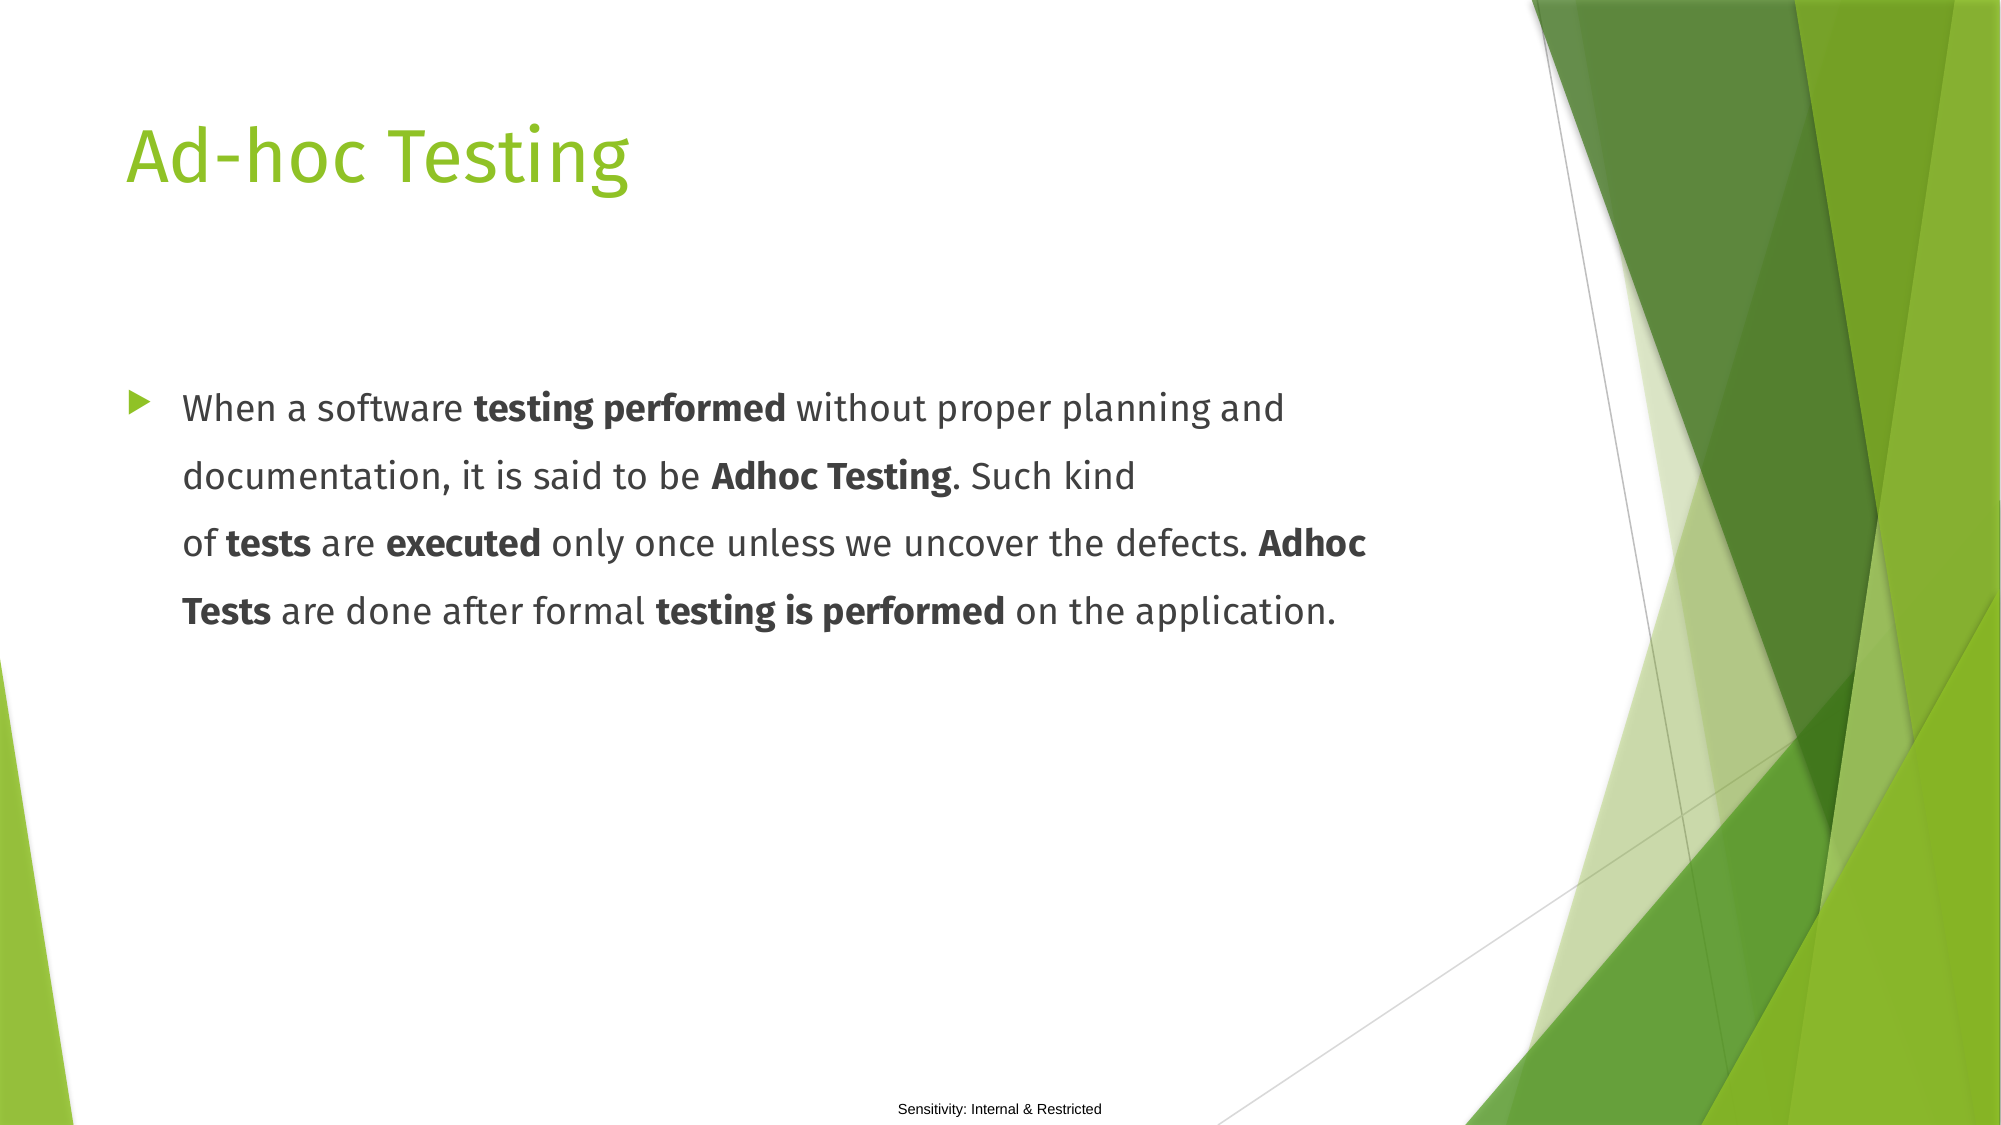

# Ad-hoc Testing
When a software testing performed without proper planning and documentation, it is said to be Adhoc Testing. Such kind of tests are executed only once unless we uncover the defects. Adhoc Tests are done after formal testing is performed on the application.